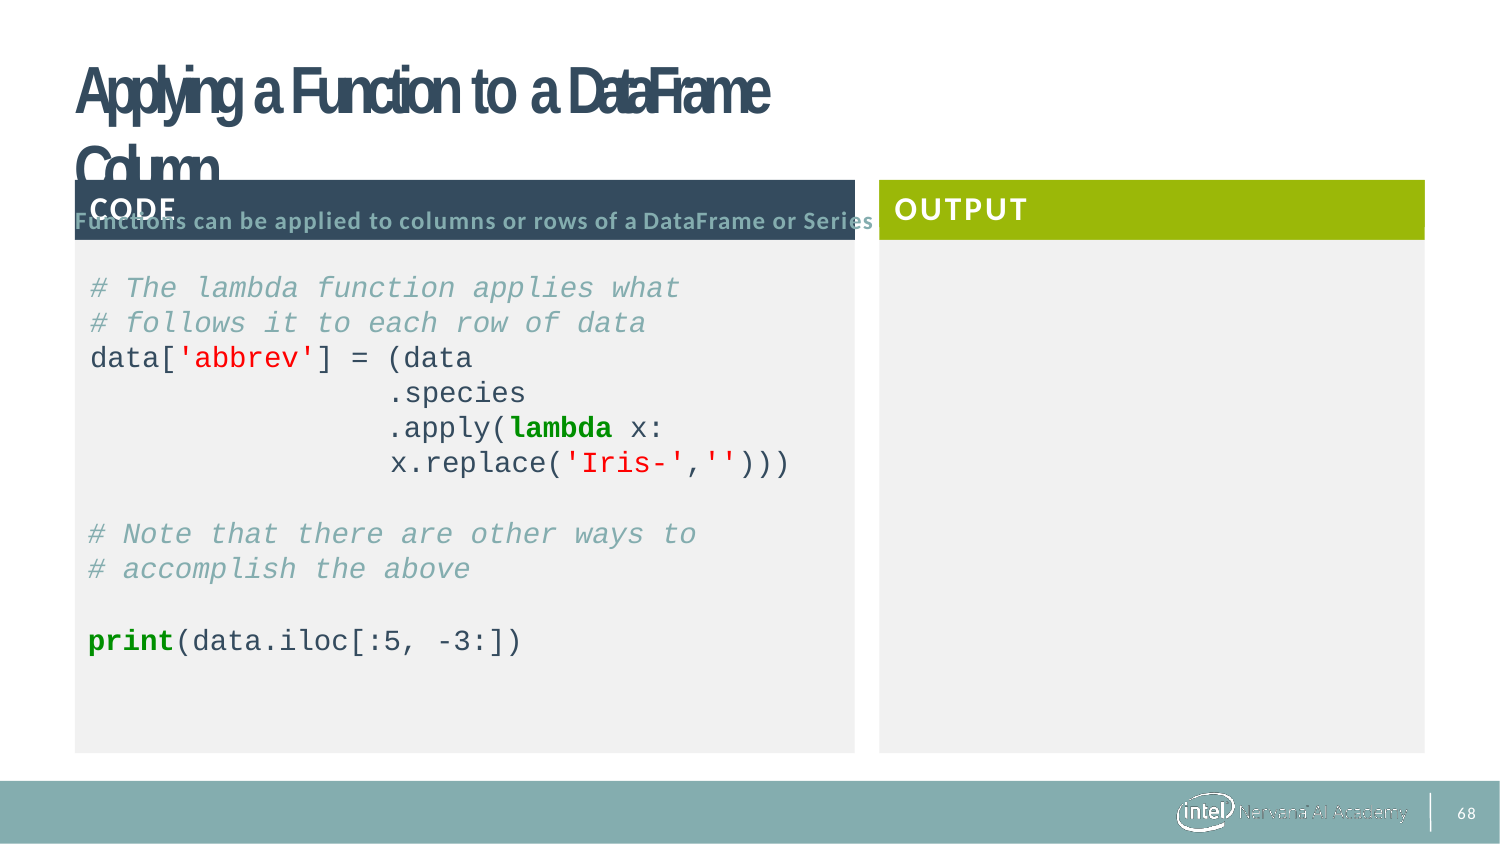

# Applying a Function to a DataFrame Column
Functions can be applied to columns or rows of a DataFrame or Series

OUTPUT
CODE

# The lambda function applies what
# follows it to each row of data
data['abbrev'] = (data
.species
.apply(lambda x:  x.replace('Iris-','')))

# Note that there are other ways to
# accomplish the above

print(data.iloc[:5, -3:])

68